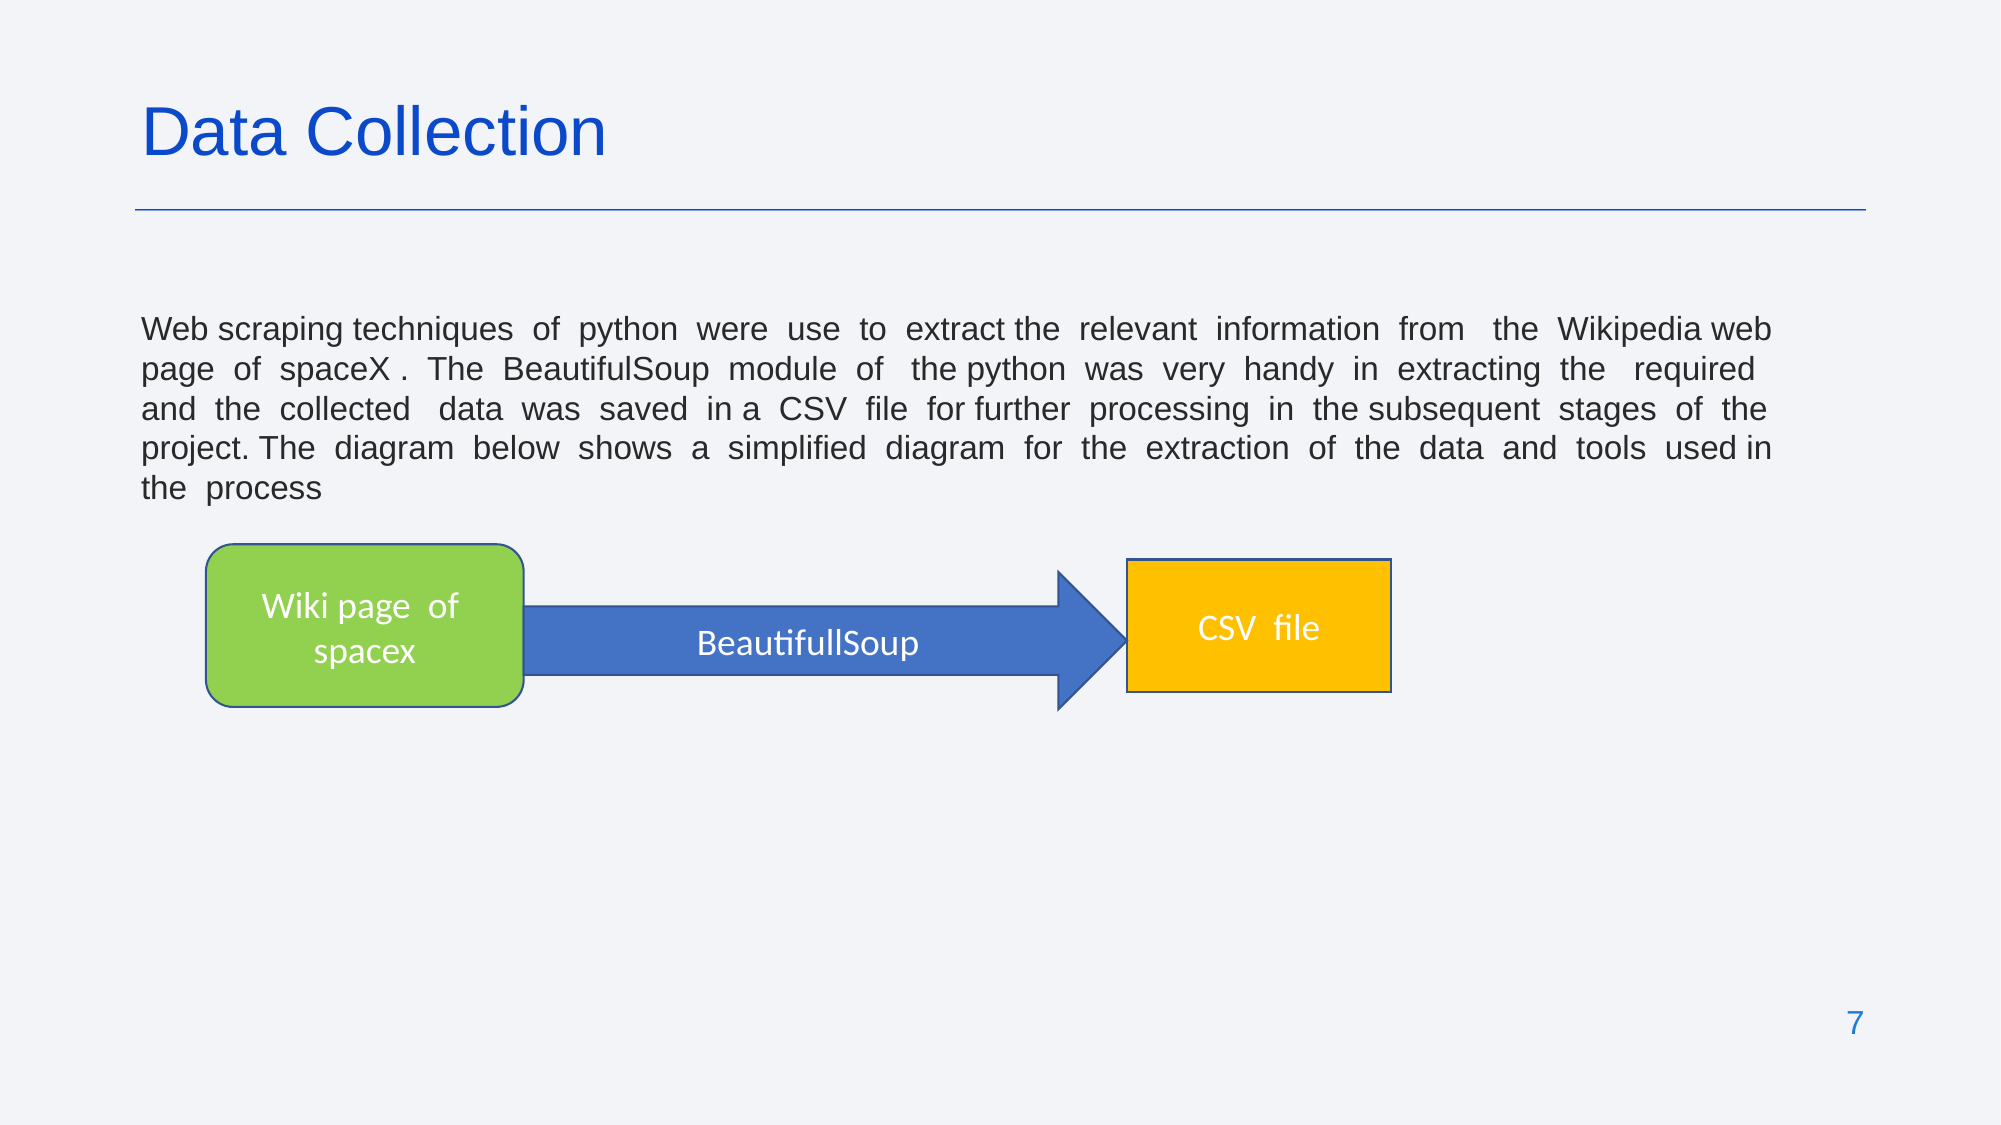

Data Collection
Web scraping techniques  of  python  were  use  to  extract the  relevant  information  from   the  Wikipedia web page  of  spaceX .  The  BeautifulSoup  module  of   the python  was  very  handy  in  extracting  the   required   and  the  collected   data  was  saved  in a  CSV  file  for further  processing  in  the subsequent  stages  of  the  project. The  diagram  below  shows  a  simplified  diagram  for  the  extraction  of  the  data  and  tools  used in  the  process

Wiki page  of  spacex
CSV  file
BeautifullSoup
7